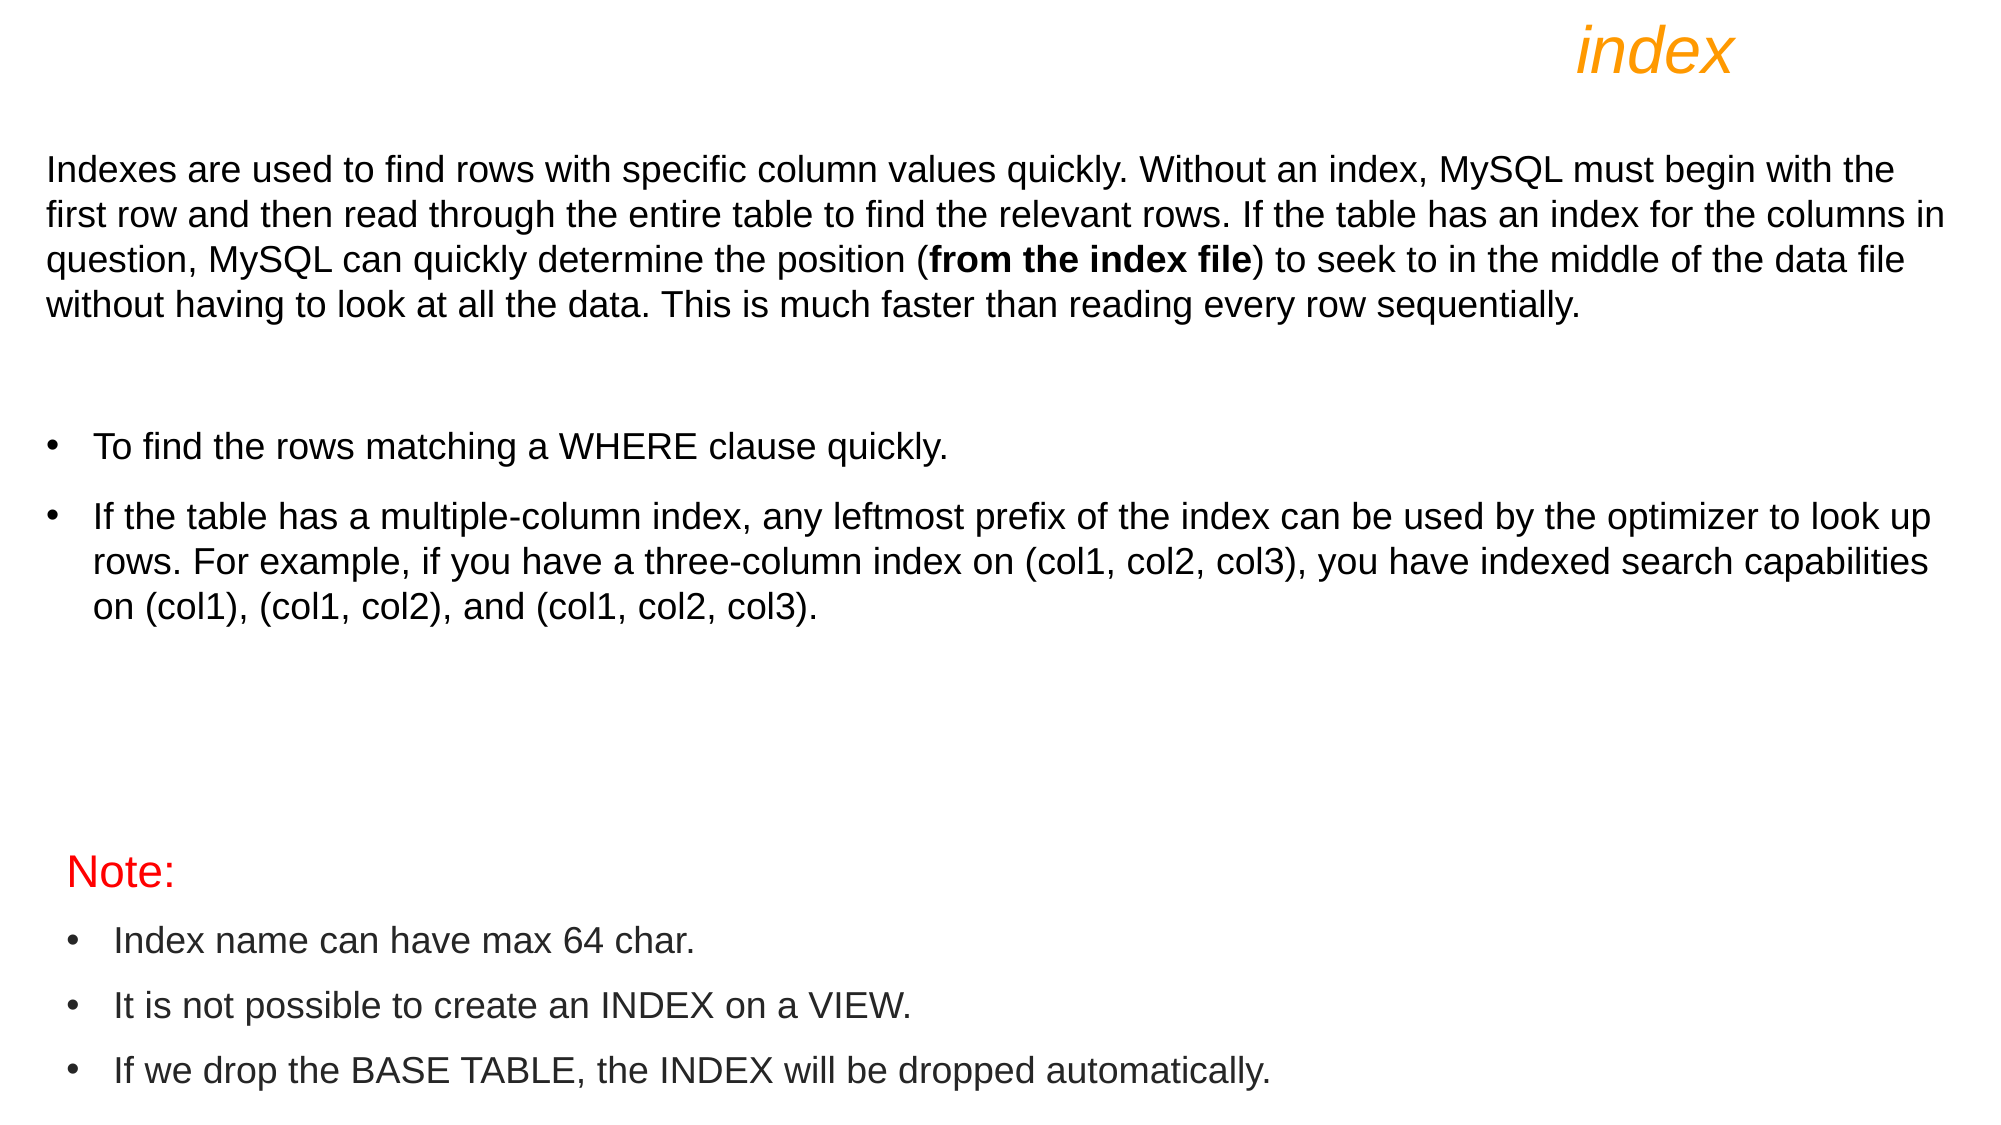

index
Indexes are used to find rows with specific column values quickly. Without an index, MySQL must begin with the first row and then read through the entire table to find the relevant rows. If the table has an index for the columns in question, MySQL can quickly determine the position (from the index file) to seek to in the middle of the data file without having to look at all the data. This is much faster than reading every row sequentially.
To find the rows matching a WHERE clause quickly.

If the table has a multiple-column index, any leftmost prefix of the index can be used by the optimizer to look up rows. For example, if you have a three-column index on (col1, col2, col3), you have indexed search capabilities on (col1), (col1, col2), and (col1, col2, col3).
Note:

Index name can have max 64 char.

It is not possible to create an INDEX on a VIEW.

If we drop the BASE TABLE, the INDEX will be dropped automatically.